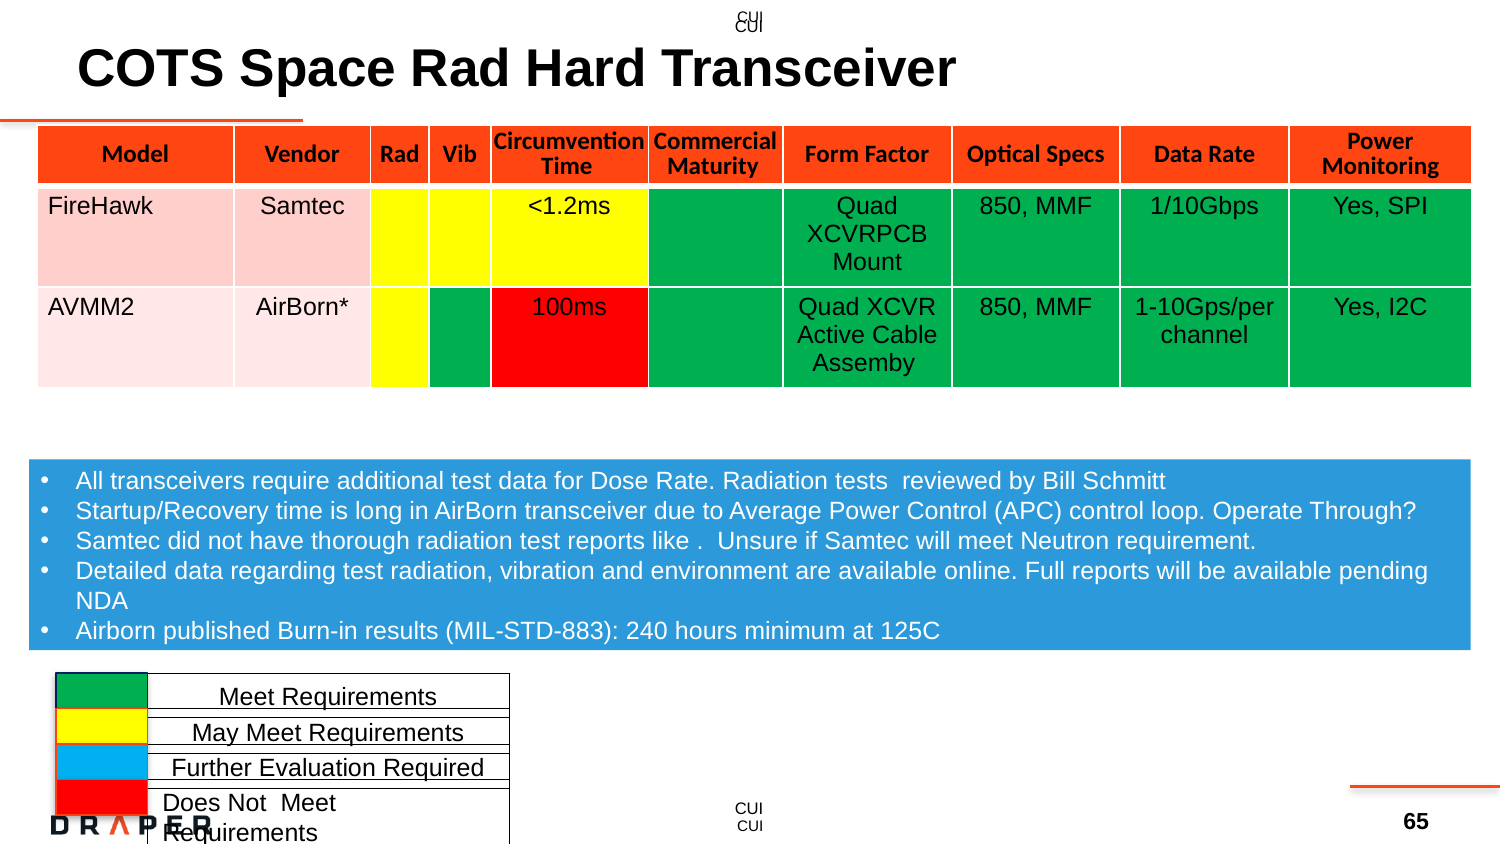

# COTS Space Rad Hard Transceiver
| Model | Vendor | Rad | Vib | Circumvention Time | Commercial Maturity | Form Factor | Optical Specs | Data Rate | Power Monitoring |
| --- | --- | --- | --- | --- | --- | --- | --- | --- | --- |
| FireHawk | Samtec |  |  | <1.2ms |  | Quad XCVRPCB Mount | 850, MMF | 1/10Gbps | Yes, SPI |
| AVMM2 | AirBorn\* |  |  | 100ms |  | Quad XCVR Active Cable Assemby | 850, MMF | 1-10Gps/per channel | Yes, I2C |
All transceivers require additional test data for Dose Rate. Radiation tests  reviewed by Bill Schmitt
Startup/Recovery time is long in AirBorn transceiver due to Average Power Control (APC) control loop. Operate Through?
Samtec did not have thorough radiation test reports like .  Unsure if Samtec will meet Neutron requirement.
Detailed data regarding test radiation, vibration and environment are available online. Full reports will be available pending NDA
Airborn published Burn-in results (MIL-STD-883): 240 hours minimum at 125C

Meet Requirements

May Meet Requirements

Further Evaluation Required

Does Not  Meet Requirements
65